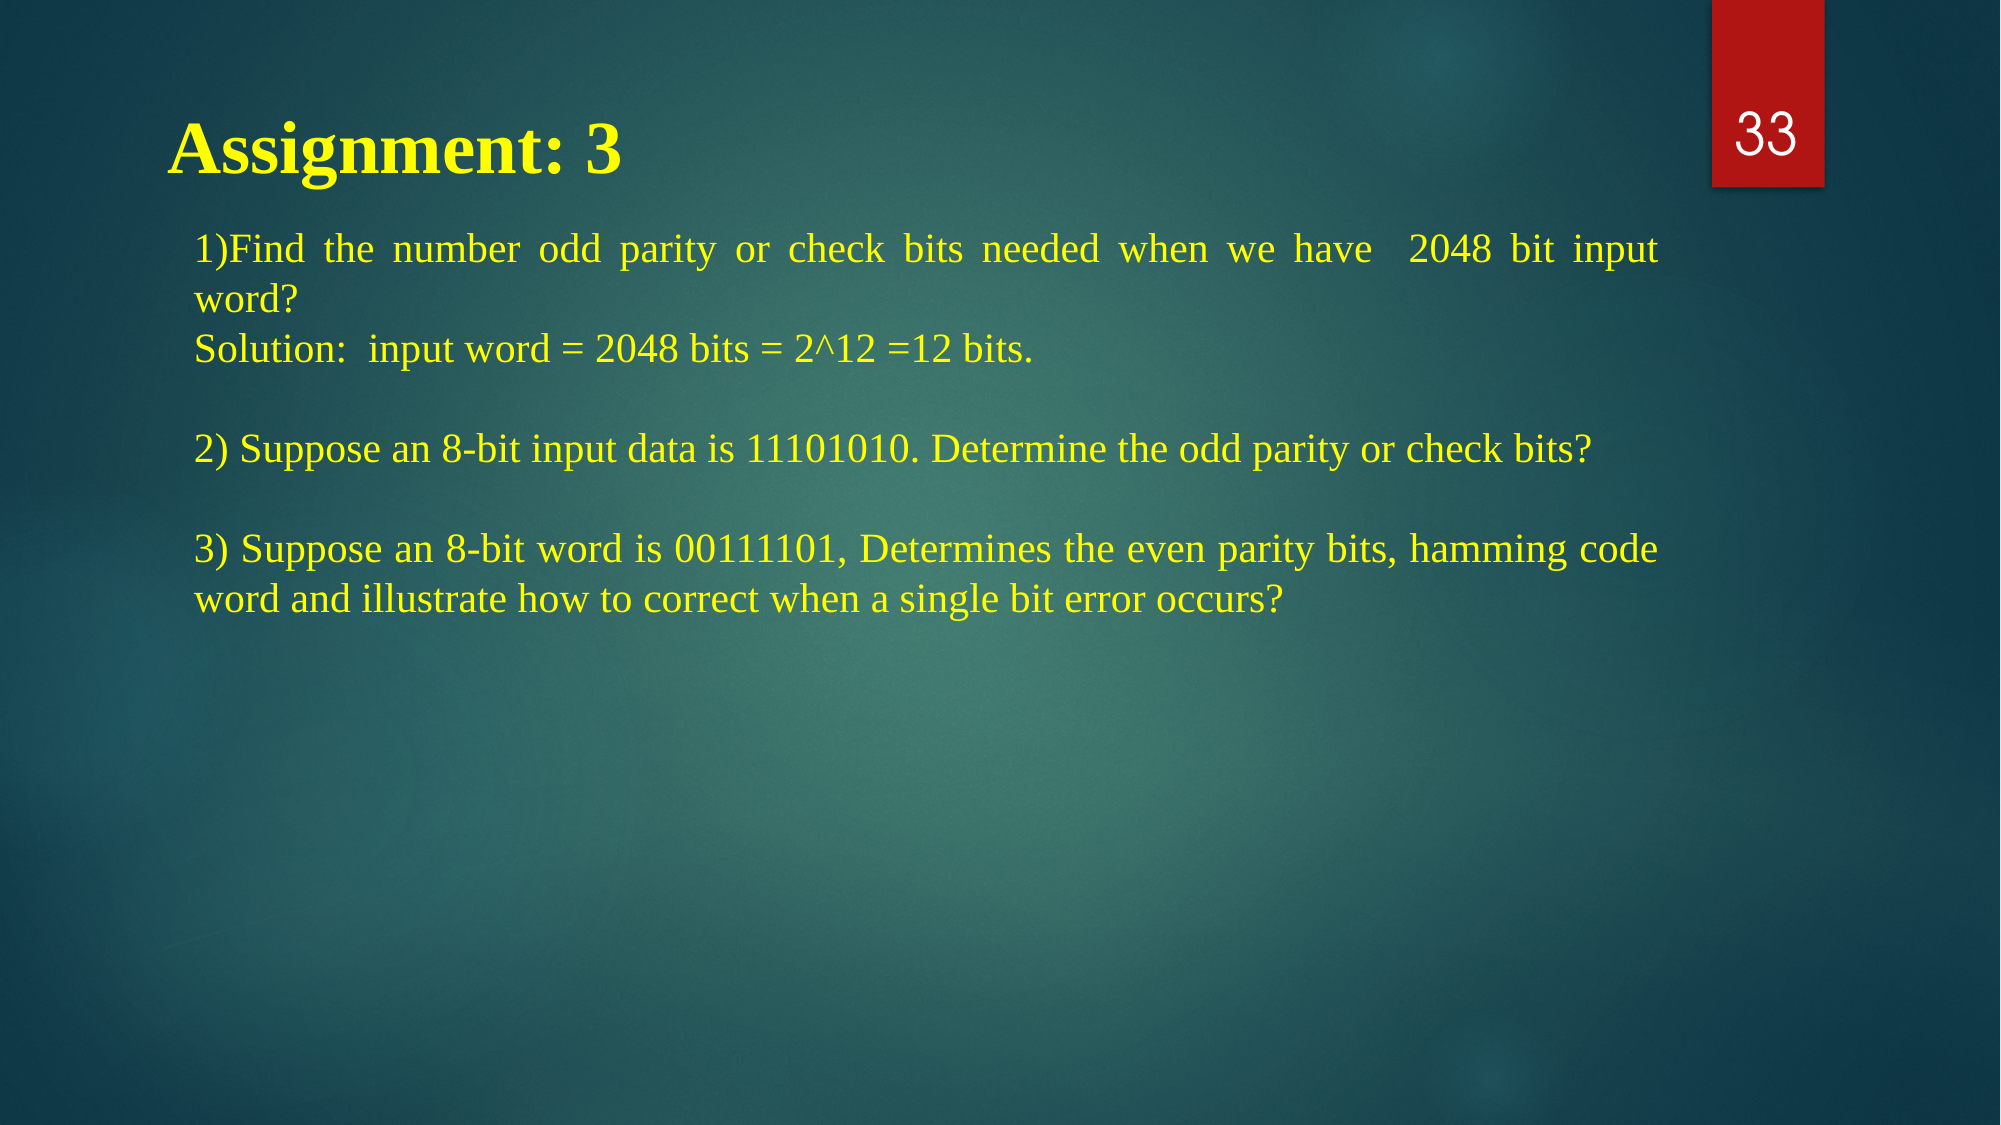

33
Assignment: 3
1)Find the number odd parity or check bits needed when we have  2048 bit input word?
Solution:  input word = 2048 bits = 2^12 =12 bits.

2) Suppose an 8-bit input data is 11101010. Determine the odd parity or check bits?

3) Suppose an 8-bit word is 00111101, Determines the even parity bits, hamming code word and illustrate how to correct when a single bit error occurs?